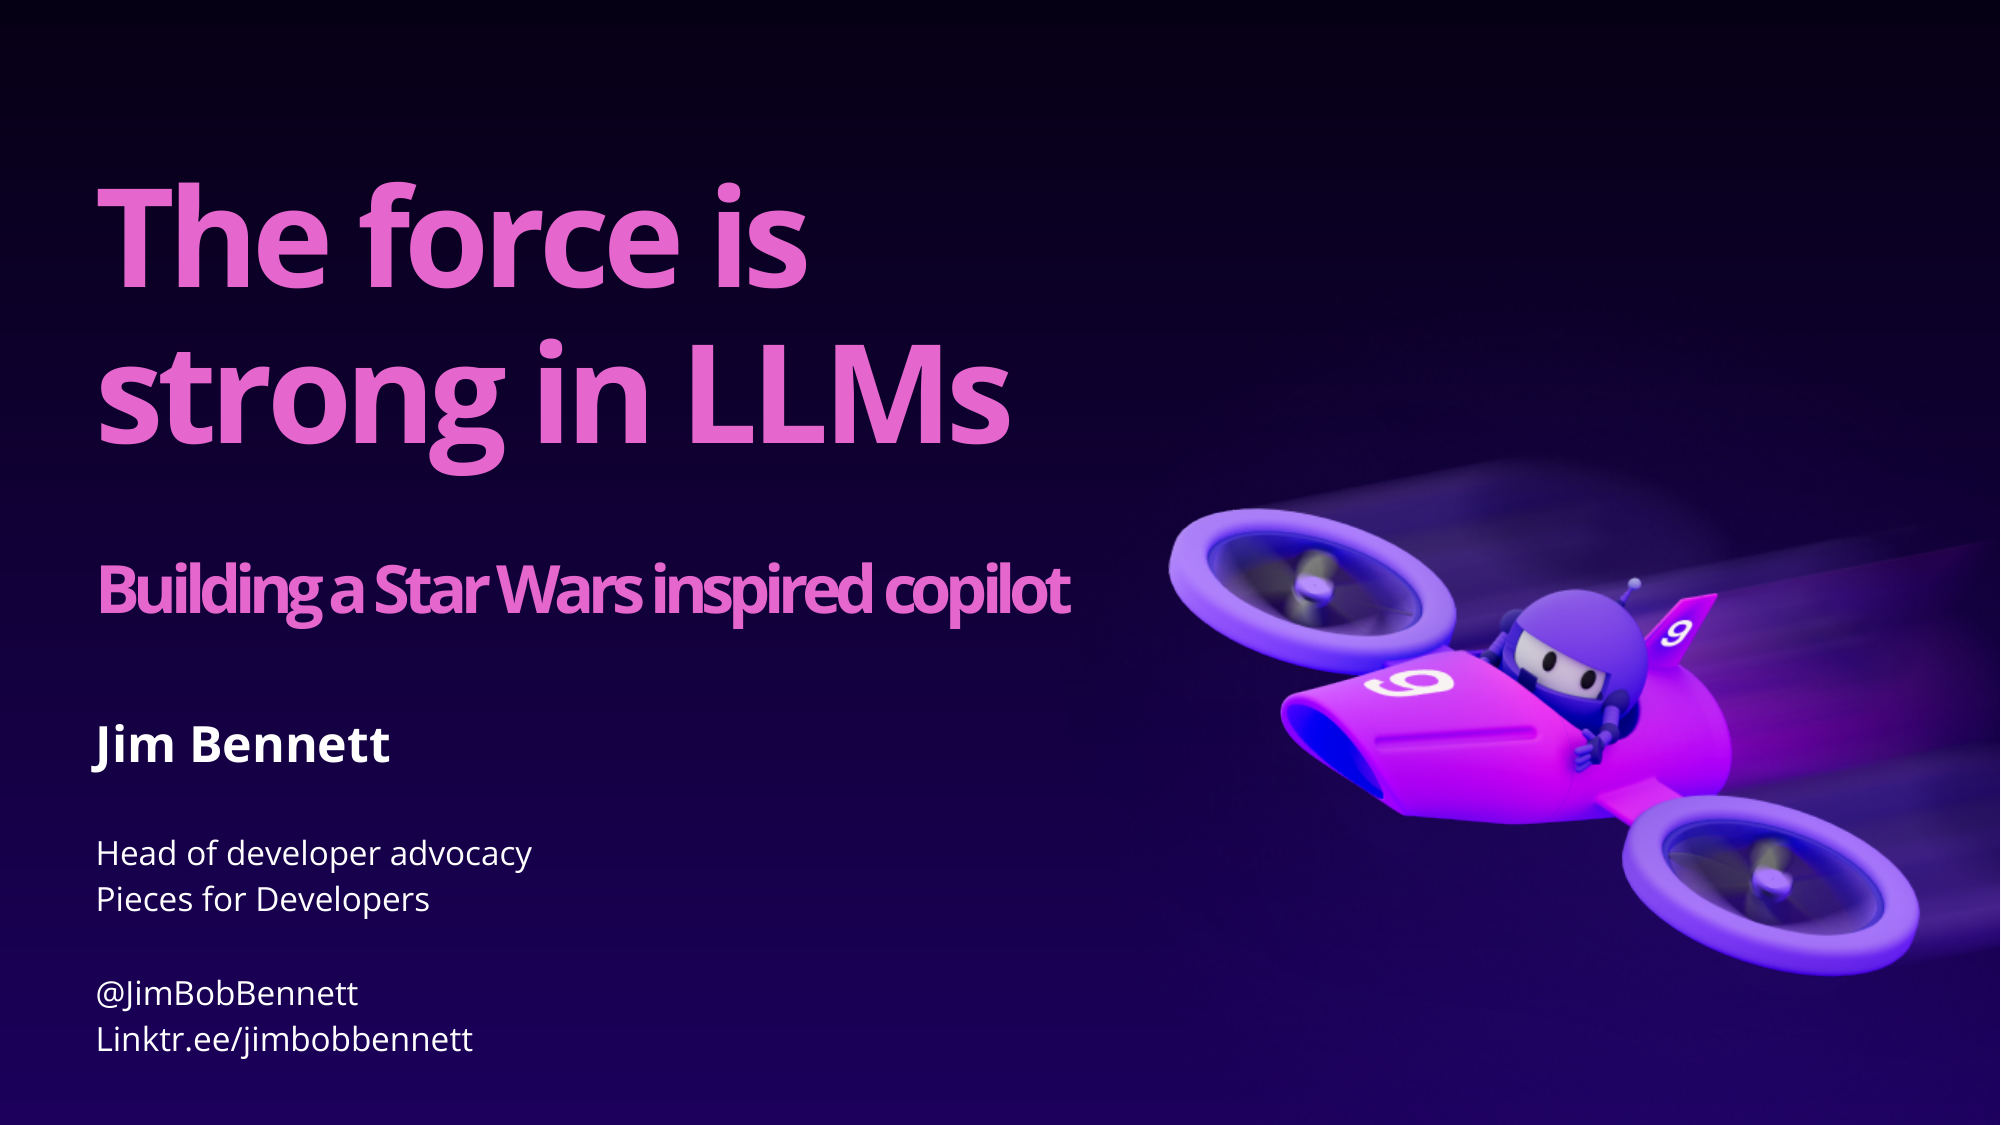

# The force is strong in LLMs Building a Star Wars inspired copilot
Jim Bennett

Head of developer advocacy
Pieces for Developers

@JimBobBennett
Linktr.ee/jimbobbennett